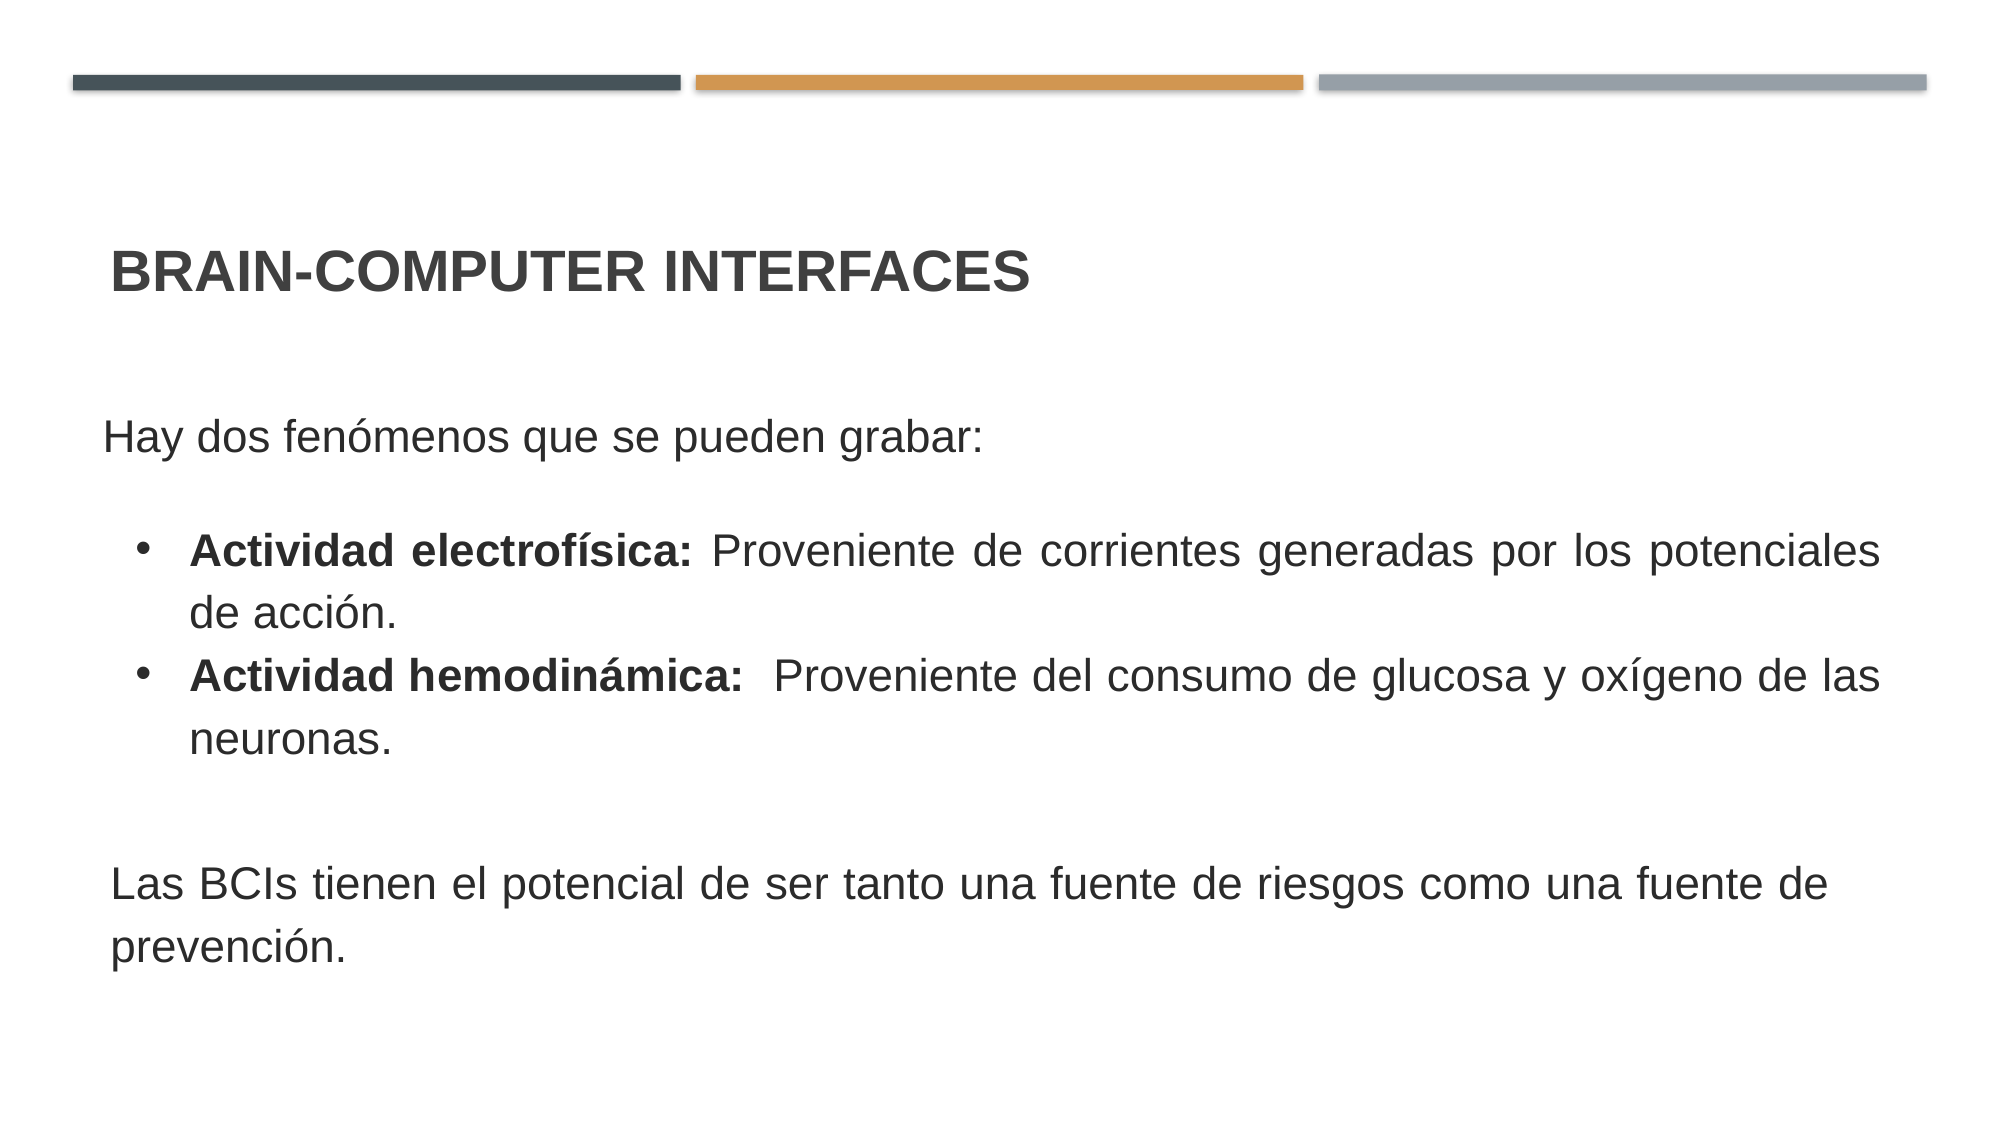

# BRAIN-COMPUTER INTERFACES
Hay dos fenómenos que se pueden grabar:
Actividad electrofísica: Proveniente de corrientes generadas por los potenciales de acción.
Actividad hemodinámica:  Proveniente del consumo de glucosa y oxígeno de las neuronas.
Las BCIs tienen el potencial de ser tanto una fuente de riesgos como una fuente de prevención.